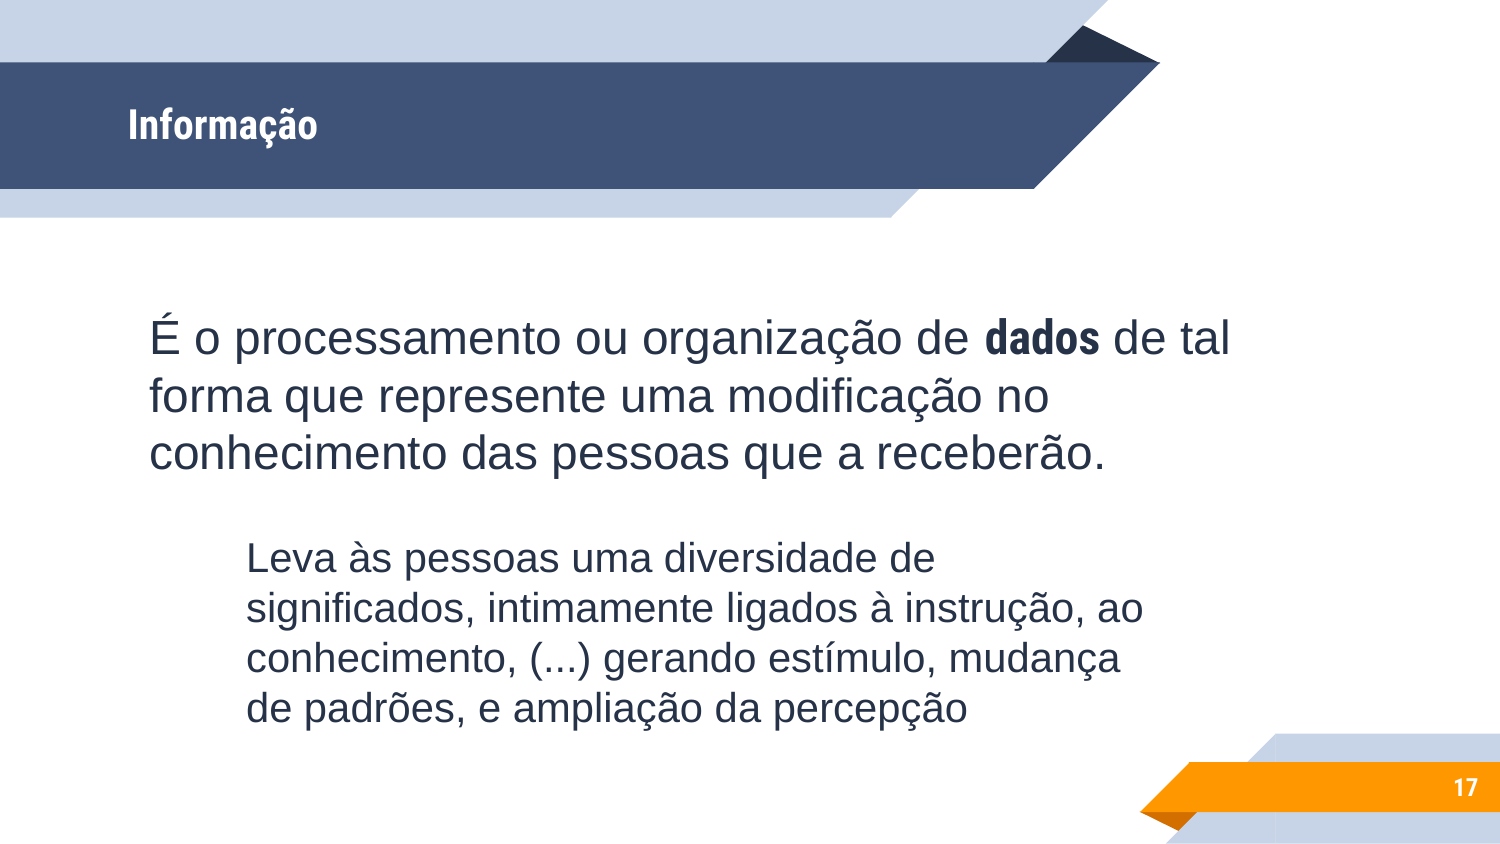

# Informação
É o processamento ou organização de dados de tal forma que represente uma modificação no conhecimento das pessoas que a receberão.
Leva às pessoas uma diversidade de significados, intimamente ligados à instrução, ao conhecimento, (...) gerando estímulo, mudança de padrões, e ampliação da percepção
17